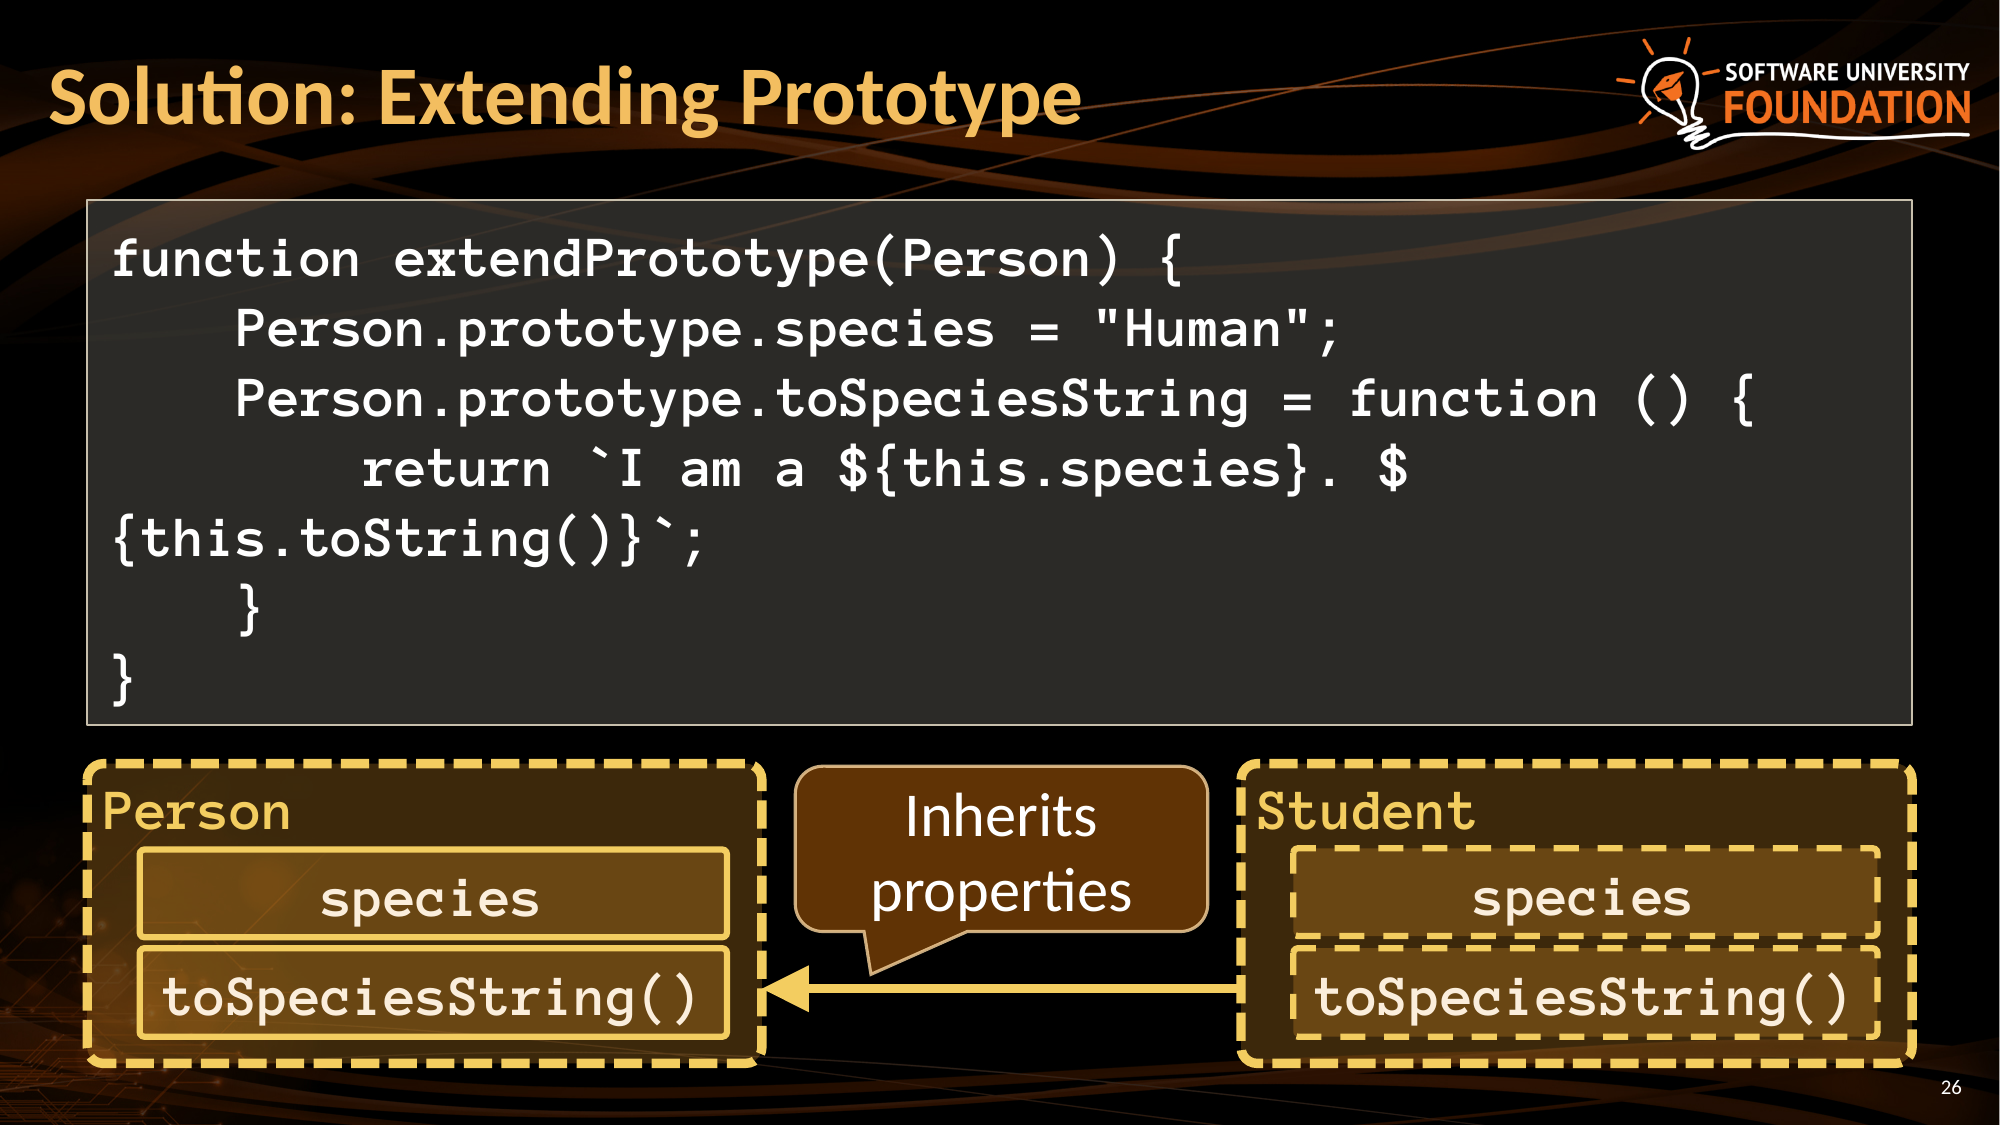

# Solution: Extending Prototype
function extendPrototype(Person) {
    Person.prototype.species = "Human";
    Person.prototype.toSpeciesString = function () {
        return `I am a ${this.species}. ${this.toString()}`;
    }
}
Person

species
toSpeciesString()

Student
species
toSpeciesString()
Inherits properties
26